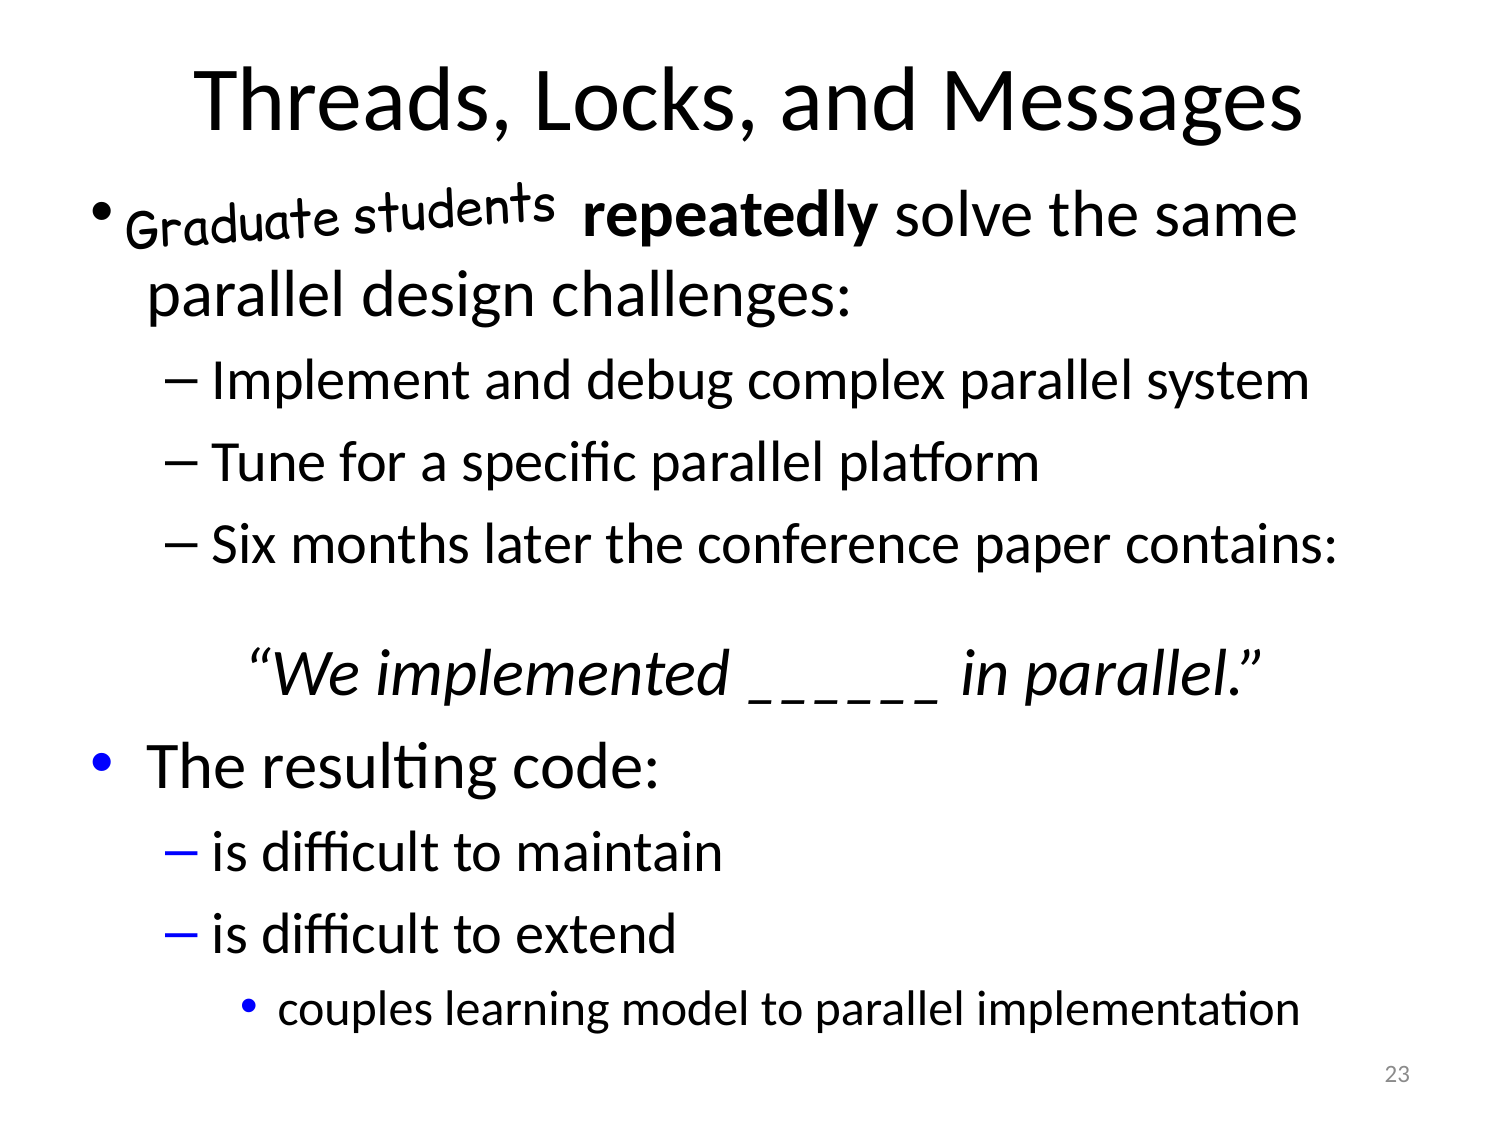

# Threads, Locks, and Messages
ML experts         repeatedly solve the same parallel design challenges:
Implement and debug complex parallel system
Tune for a specific parallel platform
Six months later the conference paper contains:
“We implemented ______ in parallel.”
The resulting code:
is difficult to maintain
is difficult to extend
couples learning model to parallel implementation
Graduate students
23